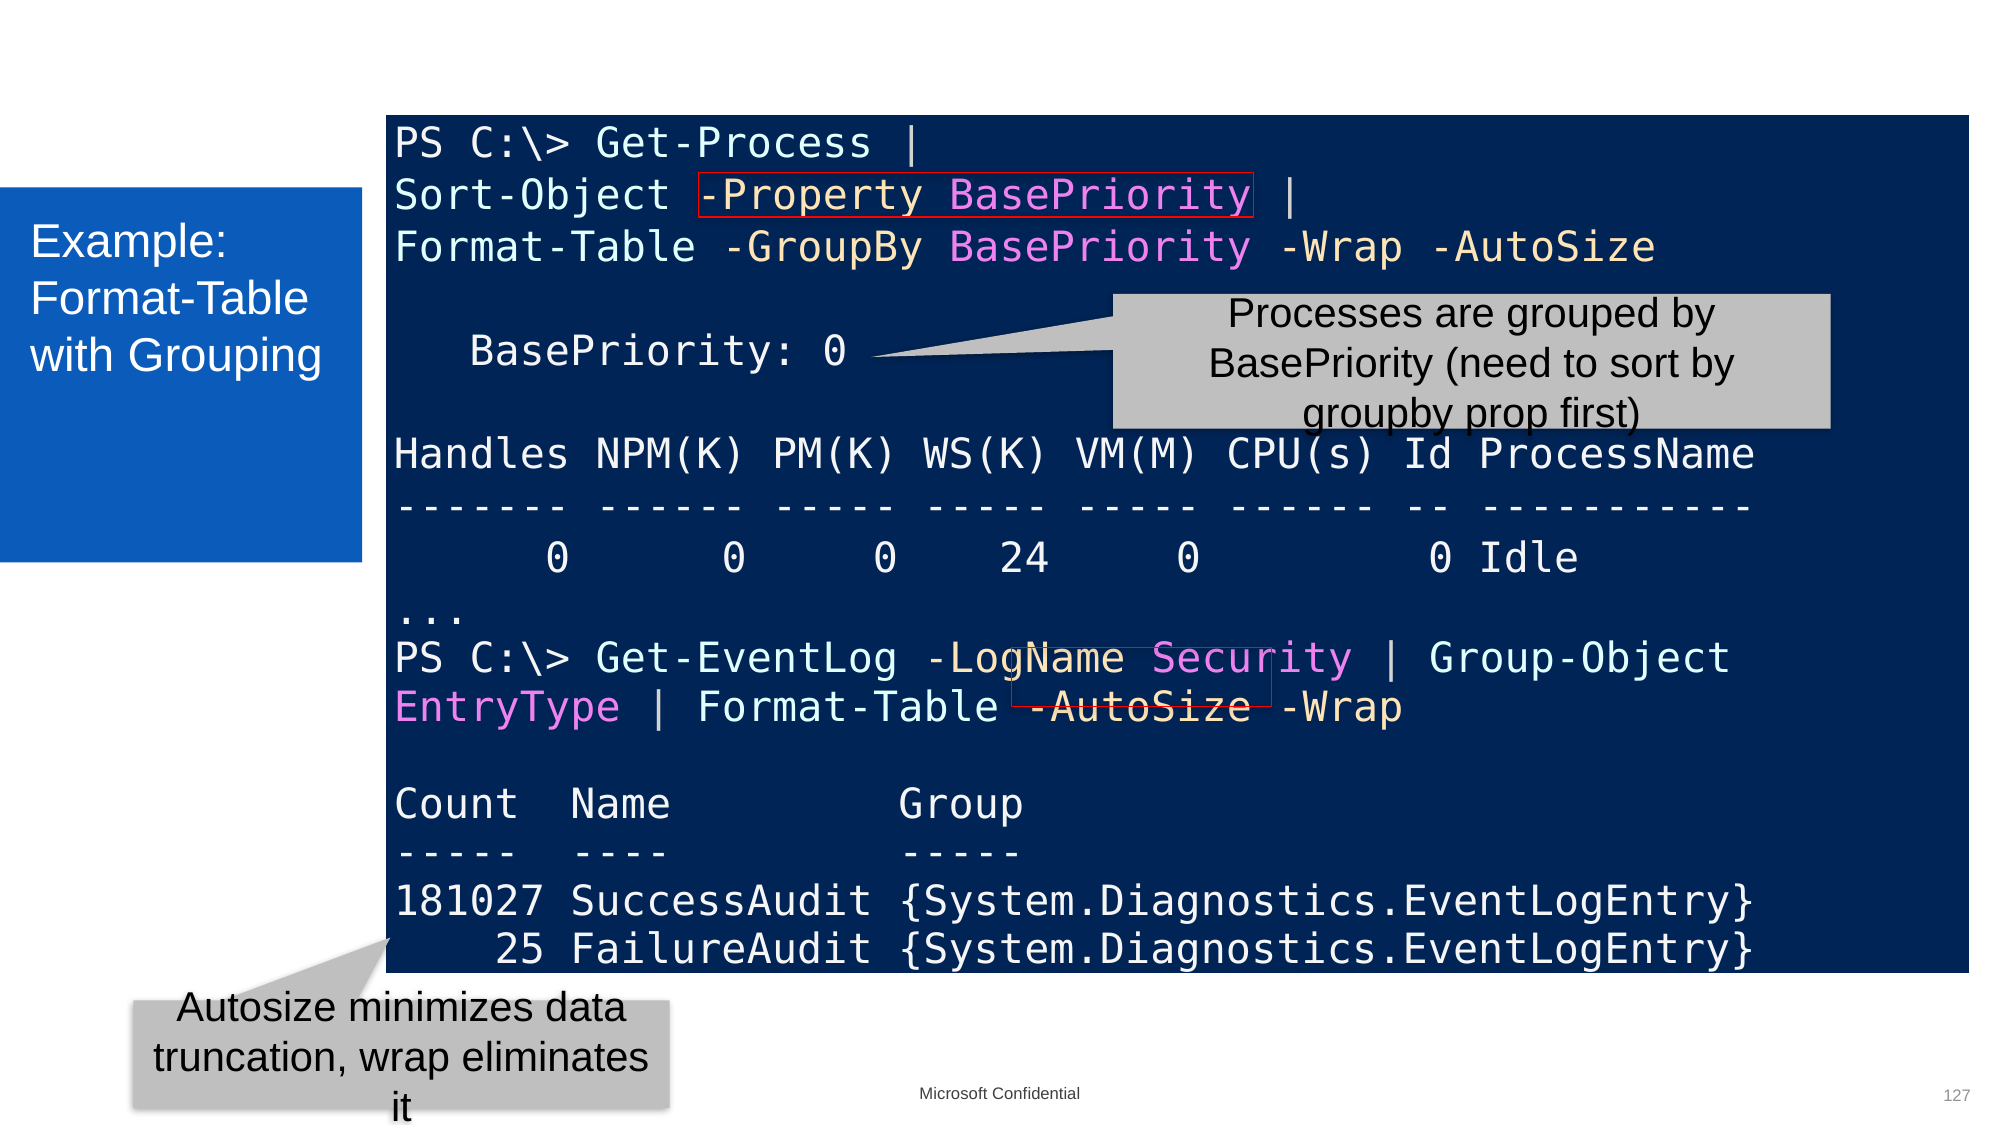

| PS C:\> Get-Process | Sort-Object -Property BasePriority | Format-Table -GroupBy BasePriority -Wrap -AutoSize   BasePriority: 0   Handles NPM(K) PM(K) WS(K) VM(M) CPU(s) Id ProcessName ------- ------ ----- ----- ----- ------ -- ----------- 0 0 0 24 0 0 Idle ... PS C:\> Get-EventLog -LogName Security | Group-Object EntryType | Format-Table -AutoSize -Wrap Count Name Group ----- ---- ----- 181027 SuccessAudit {System.Diagnostics.EventLogEntry} 25 FailureAudit {System.Diagnostics.EventLogEntry} |
| --- |

# Example: Format-Table with Grouping
Processes are grouped by BasePriority (need to sort by groupby prop first)

Autosize minimizes data truncation, wrap eliminates it
127